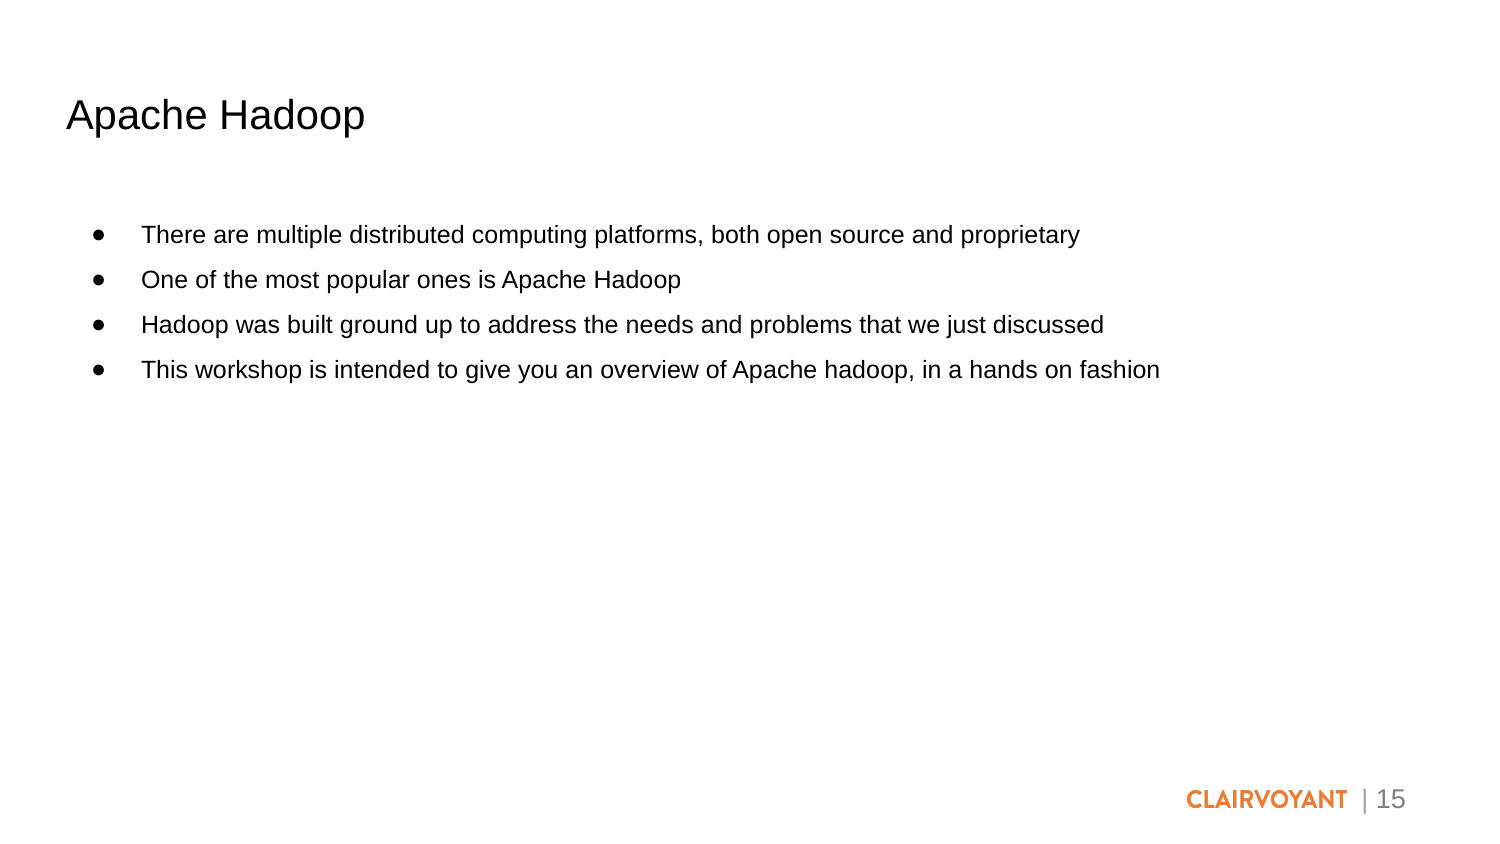

# Apache Hadoop
There are multiple distributed computing platforms, both open source and proprietary
One of the most popular ones is Apache Hadoop
Hadoop was built ground up to address the needs and problems that we just discussed
This workshop is intended to give you an overview of Apache hadoop, in a hands on fashion